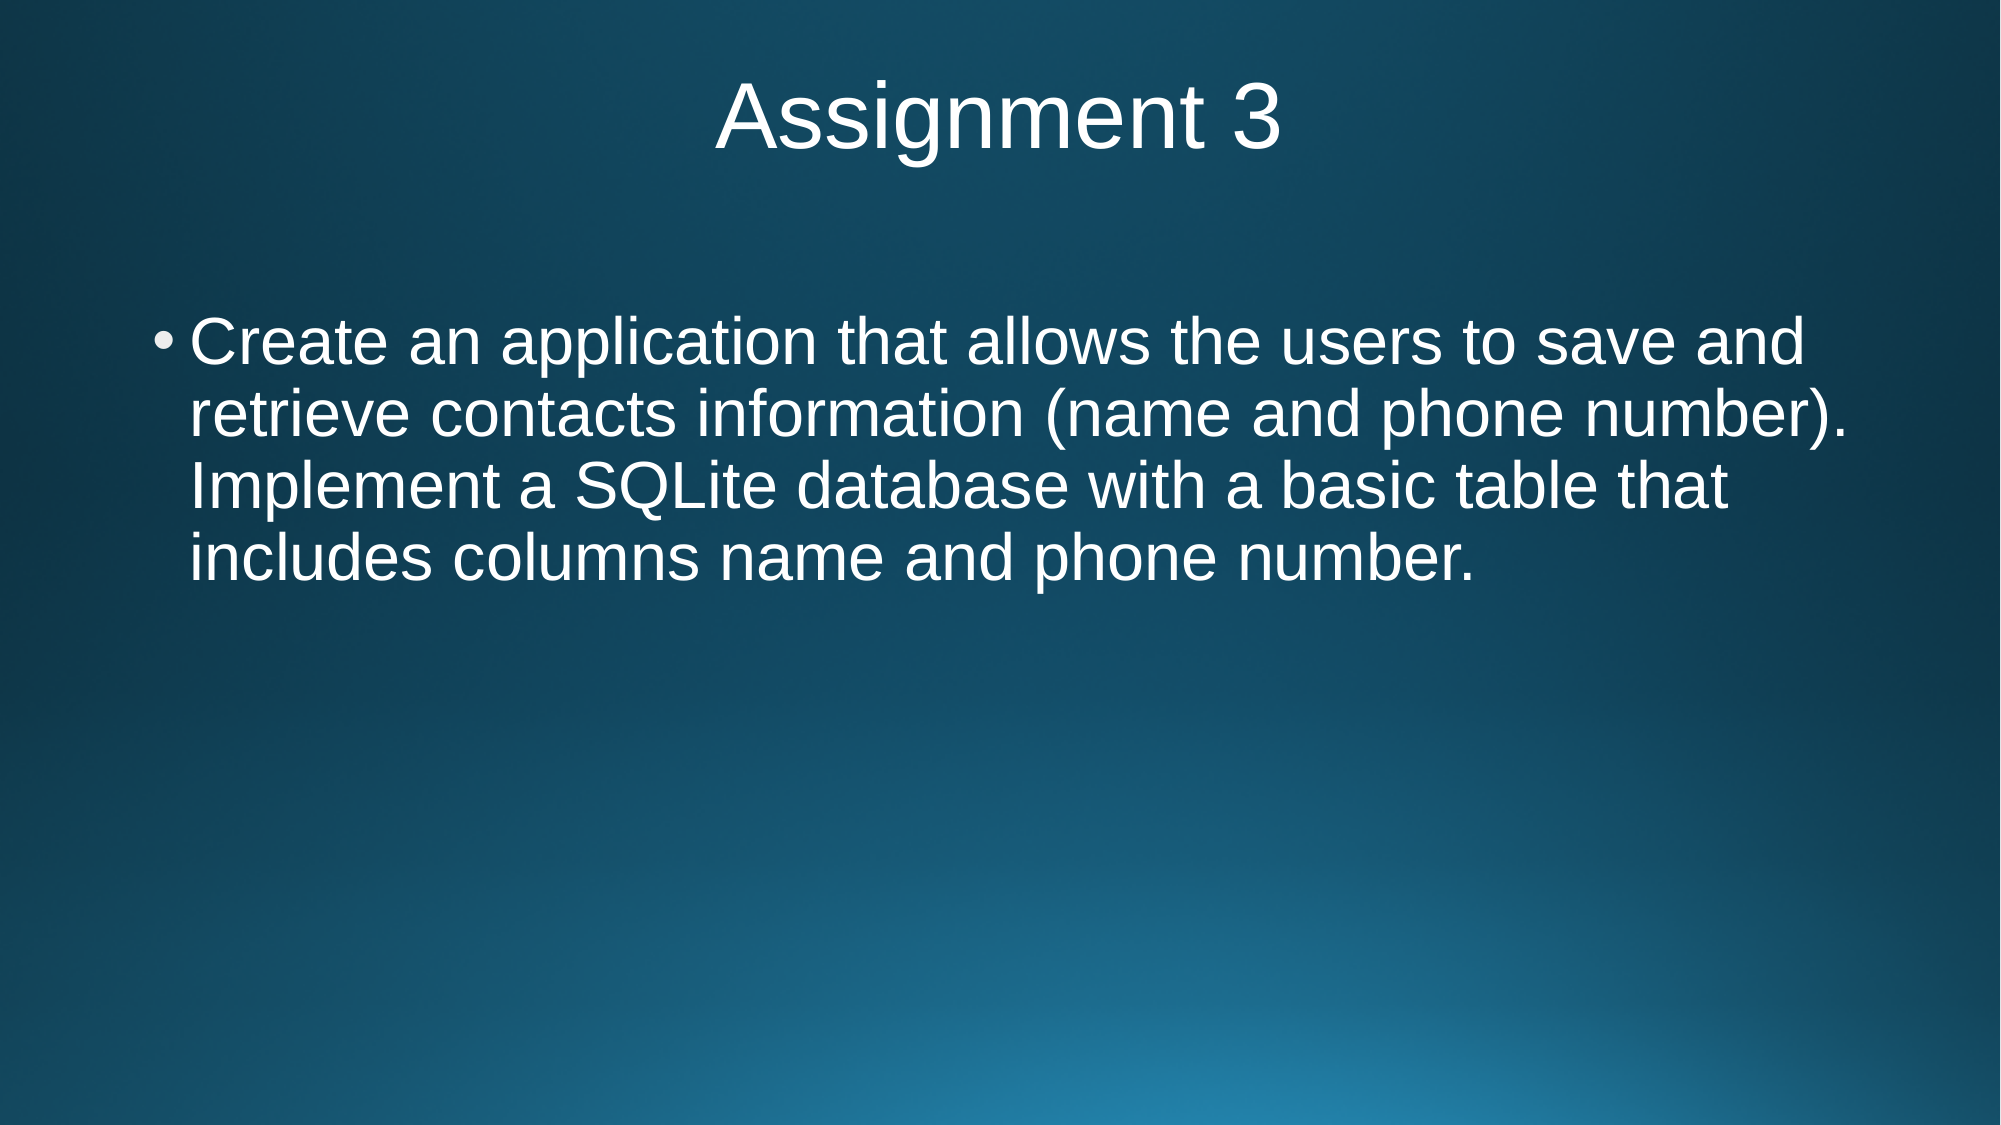

# Assignment 3
Create an application that allows the users to save and retrieve contacts information (name and phone number). Implement a SQLite database with a basic table that includes columns name and phone number.